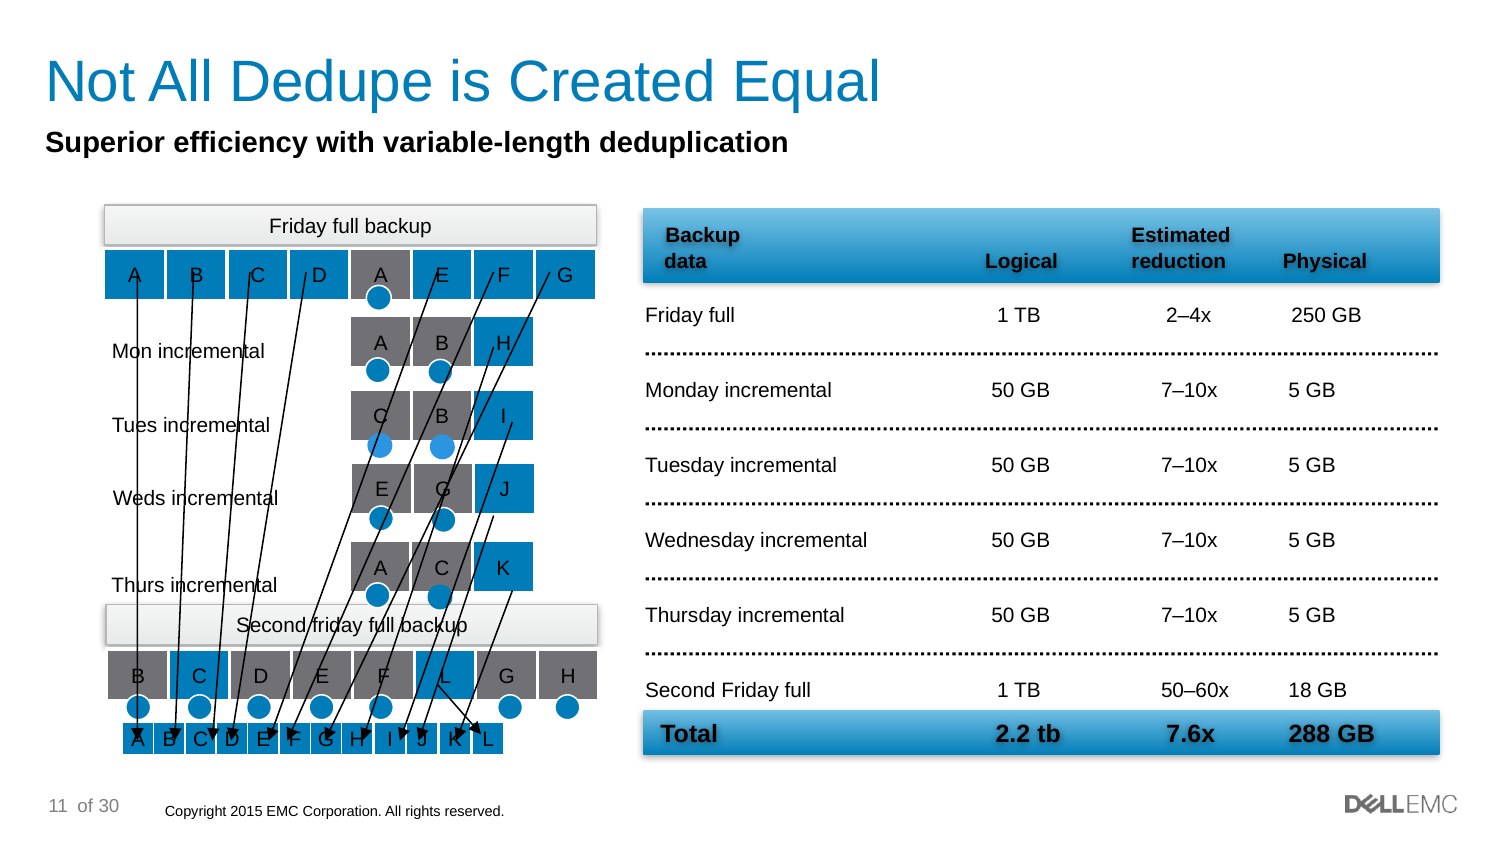

# Not All Dedupe is Created Equal
Superior efficiency with variable-length deduplication

Friday full backup
A
B
C
D
A
E
F
G

 Backup 		    Estimated
 data	   Logical 	    reduction	 Physical

Friday full	 1 TB	 2–4x	250 GB
Mon incremental
A
B
H

Monday incremental	50 GB	7–10x	 5 GB
Tues incremental
C
B
I

Tuesday incremental	50 GB	7–10x	 5 GB
Weds incremental
E
G
J

Wednesday incremental	50 GB	7–10x	 5 GB
Thurs incremental
A
C
K

Thursday incremental	50 GB	7–10x	 5 GB
Second friday full backup
B
C
D
E
F
L
G
H

Second Friday full	 1 TB	50–60x	 18 GB

Total	 2.2 tb	7.6x	288 GB
A
B
C
D
E
F
G
H
I
J
K
L